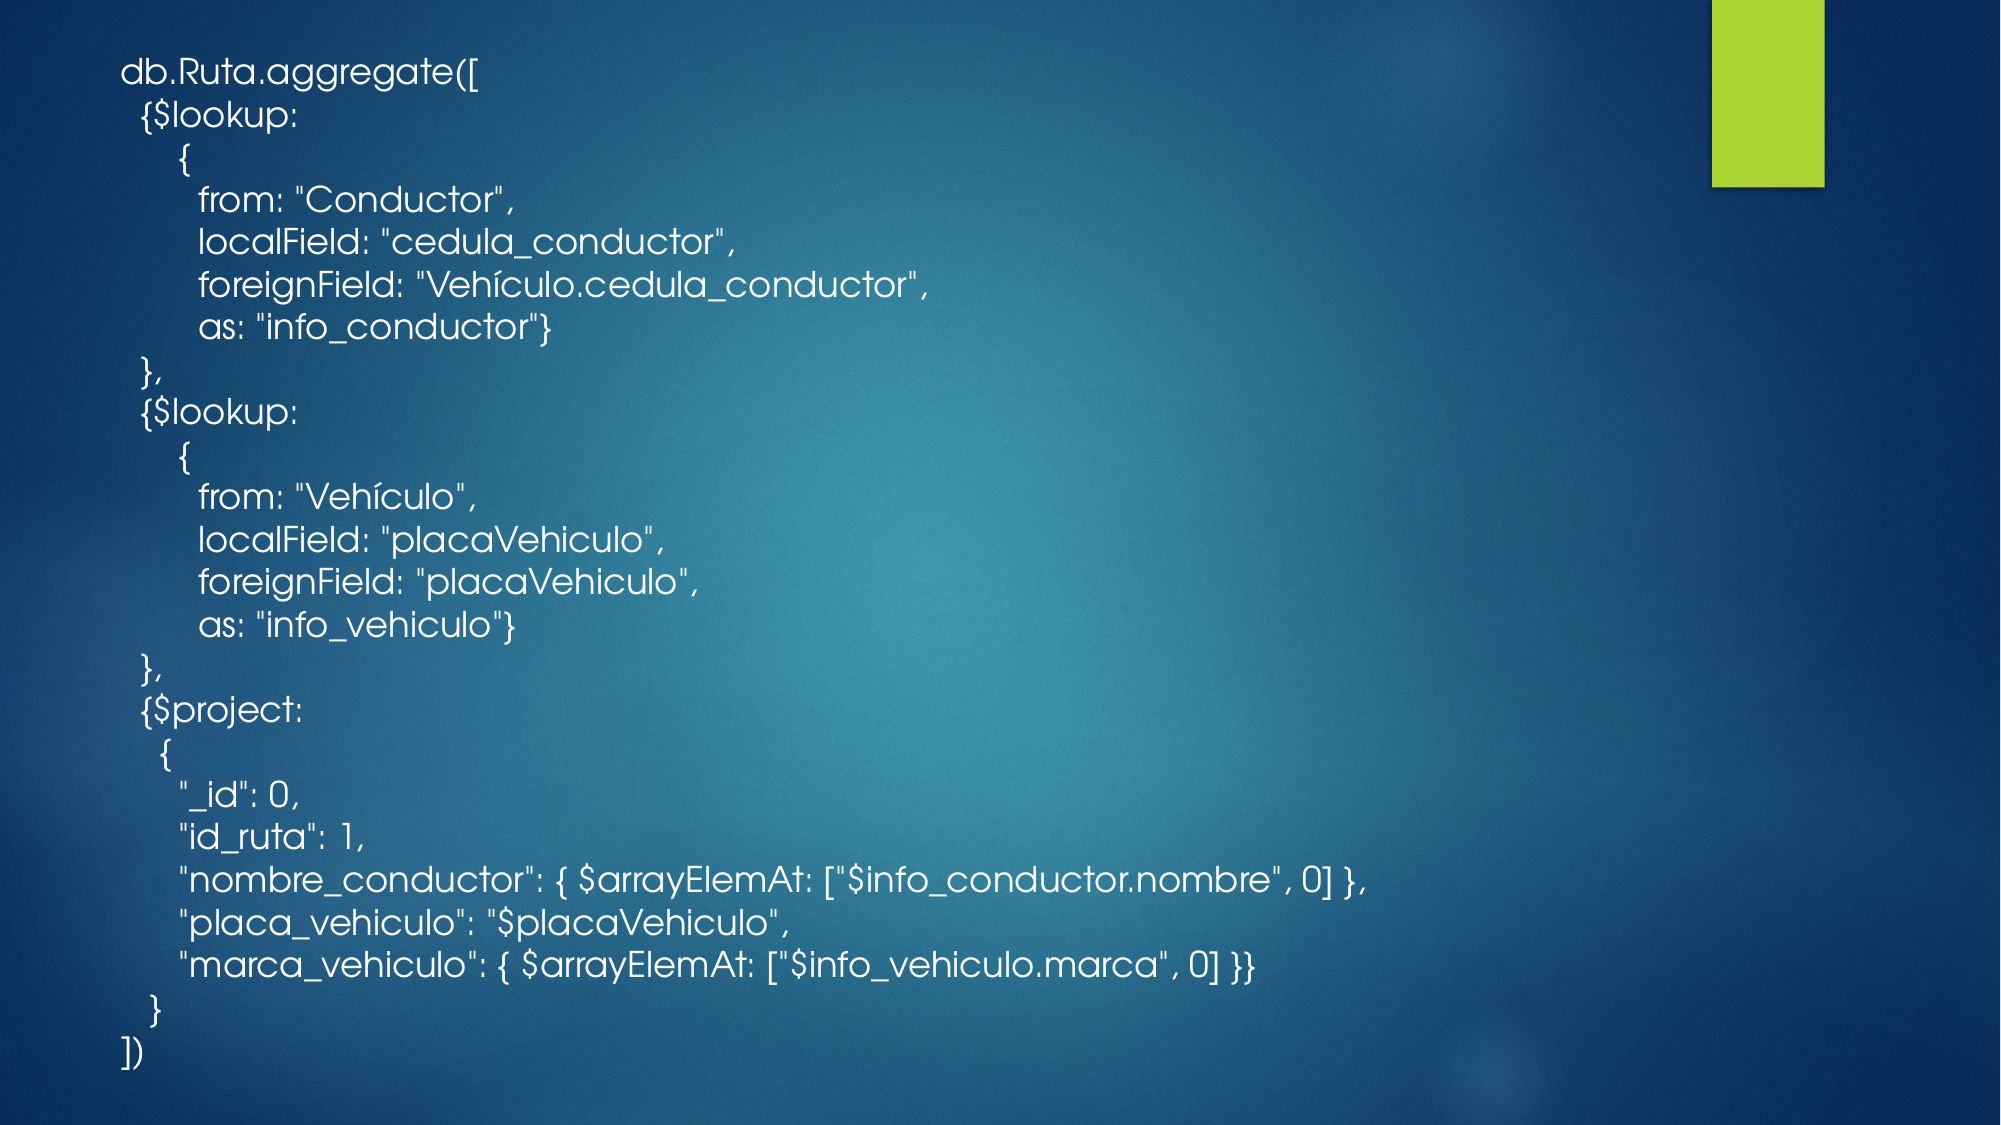

db.Ruta.aggregate([
  {$lookup:
      {
        from: "Conductor",
        localField: "cedula_conductor",
        foreignField: "Vehículo.cedula_conductor",
        as: "info_conductor"}
  },
  {$lookup:
      {
        from: "Vehículo",
        localField: "placaVehiculo",
        foreignField: "placaVehiculo",
        as: "info_vehiculo"}
  },
  {$project:
    {
      "_id": 0,
      "id_ruta": 1,
      "nombre_conductor": { $arrayElemAt: ["$info_conductor.nombre", 0] },
      "placa_vehiculo": "$placaVehiculo",
      "marca_vehiculo": { $arrayElemAt: ["$info_vehiculo.marca", 0] }}
   }
])